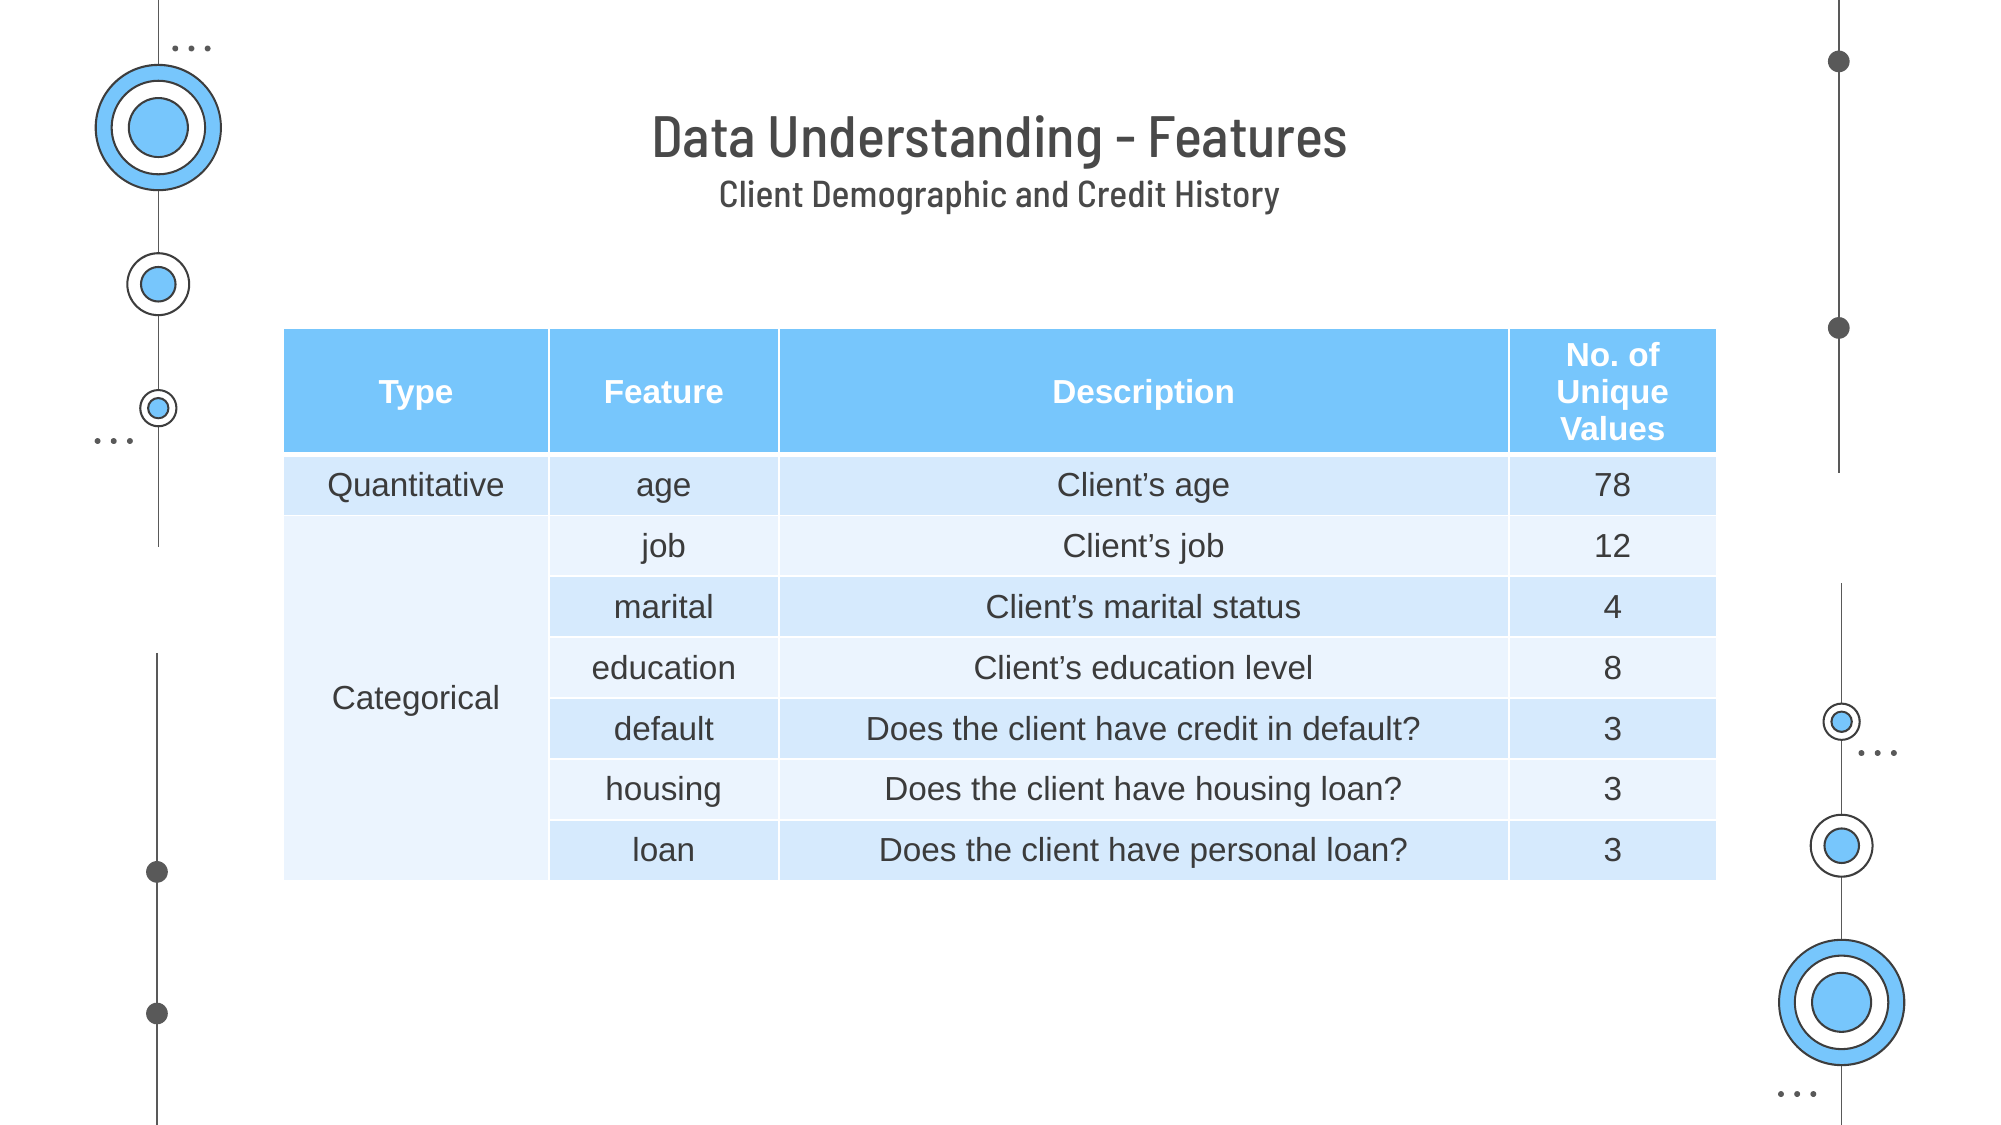

Data Understanding - Features
Client Demographic and Credit History
| Type | Feature | Description | No. of Unique Values |
| --- | --- | --- | --- |
| Quantitative | age | Client’s age | 78 |
| Categorical | job | Client’s job | 12 |
|  | marital | Client’s marital status | 4 |
|  | education | Client’s education level | 8 |
|  | default | Does the client have credit in default? | 3 |
|  | housing | Does the client have housing loan? | 3 |
|  | loan | Does the client have personal loan? | 3 |